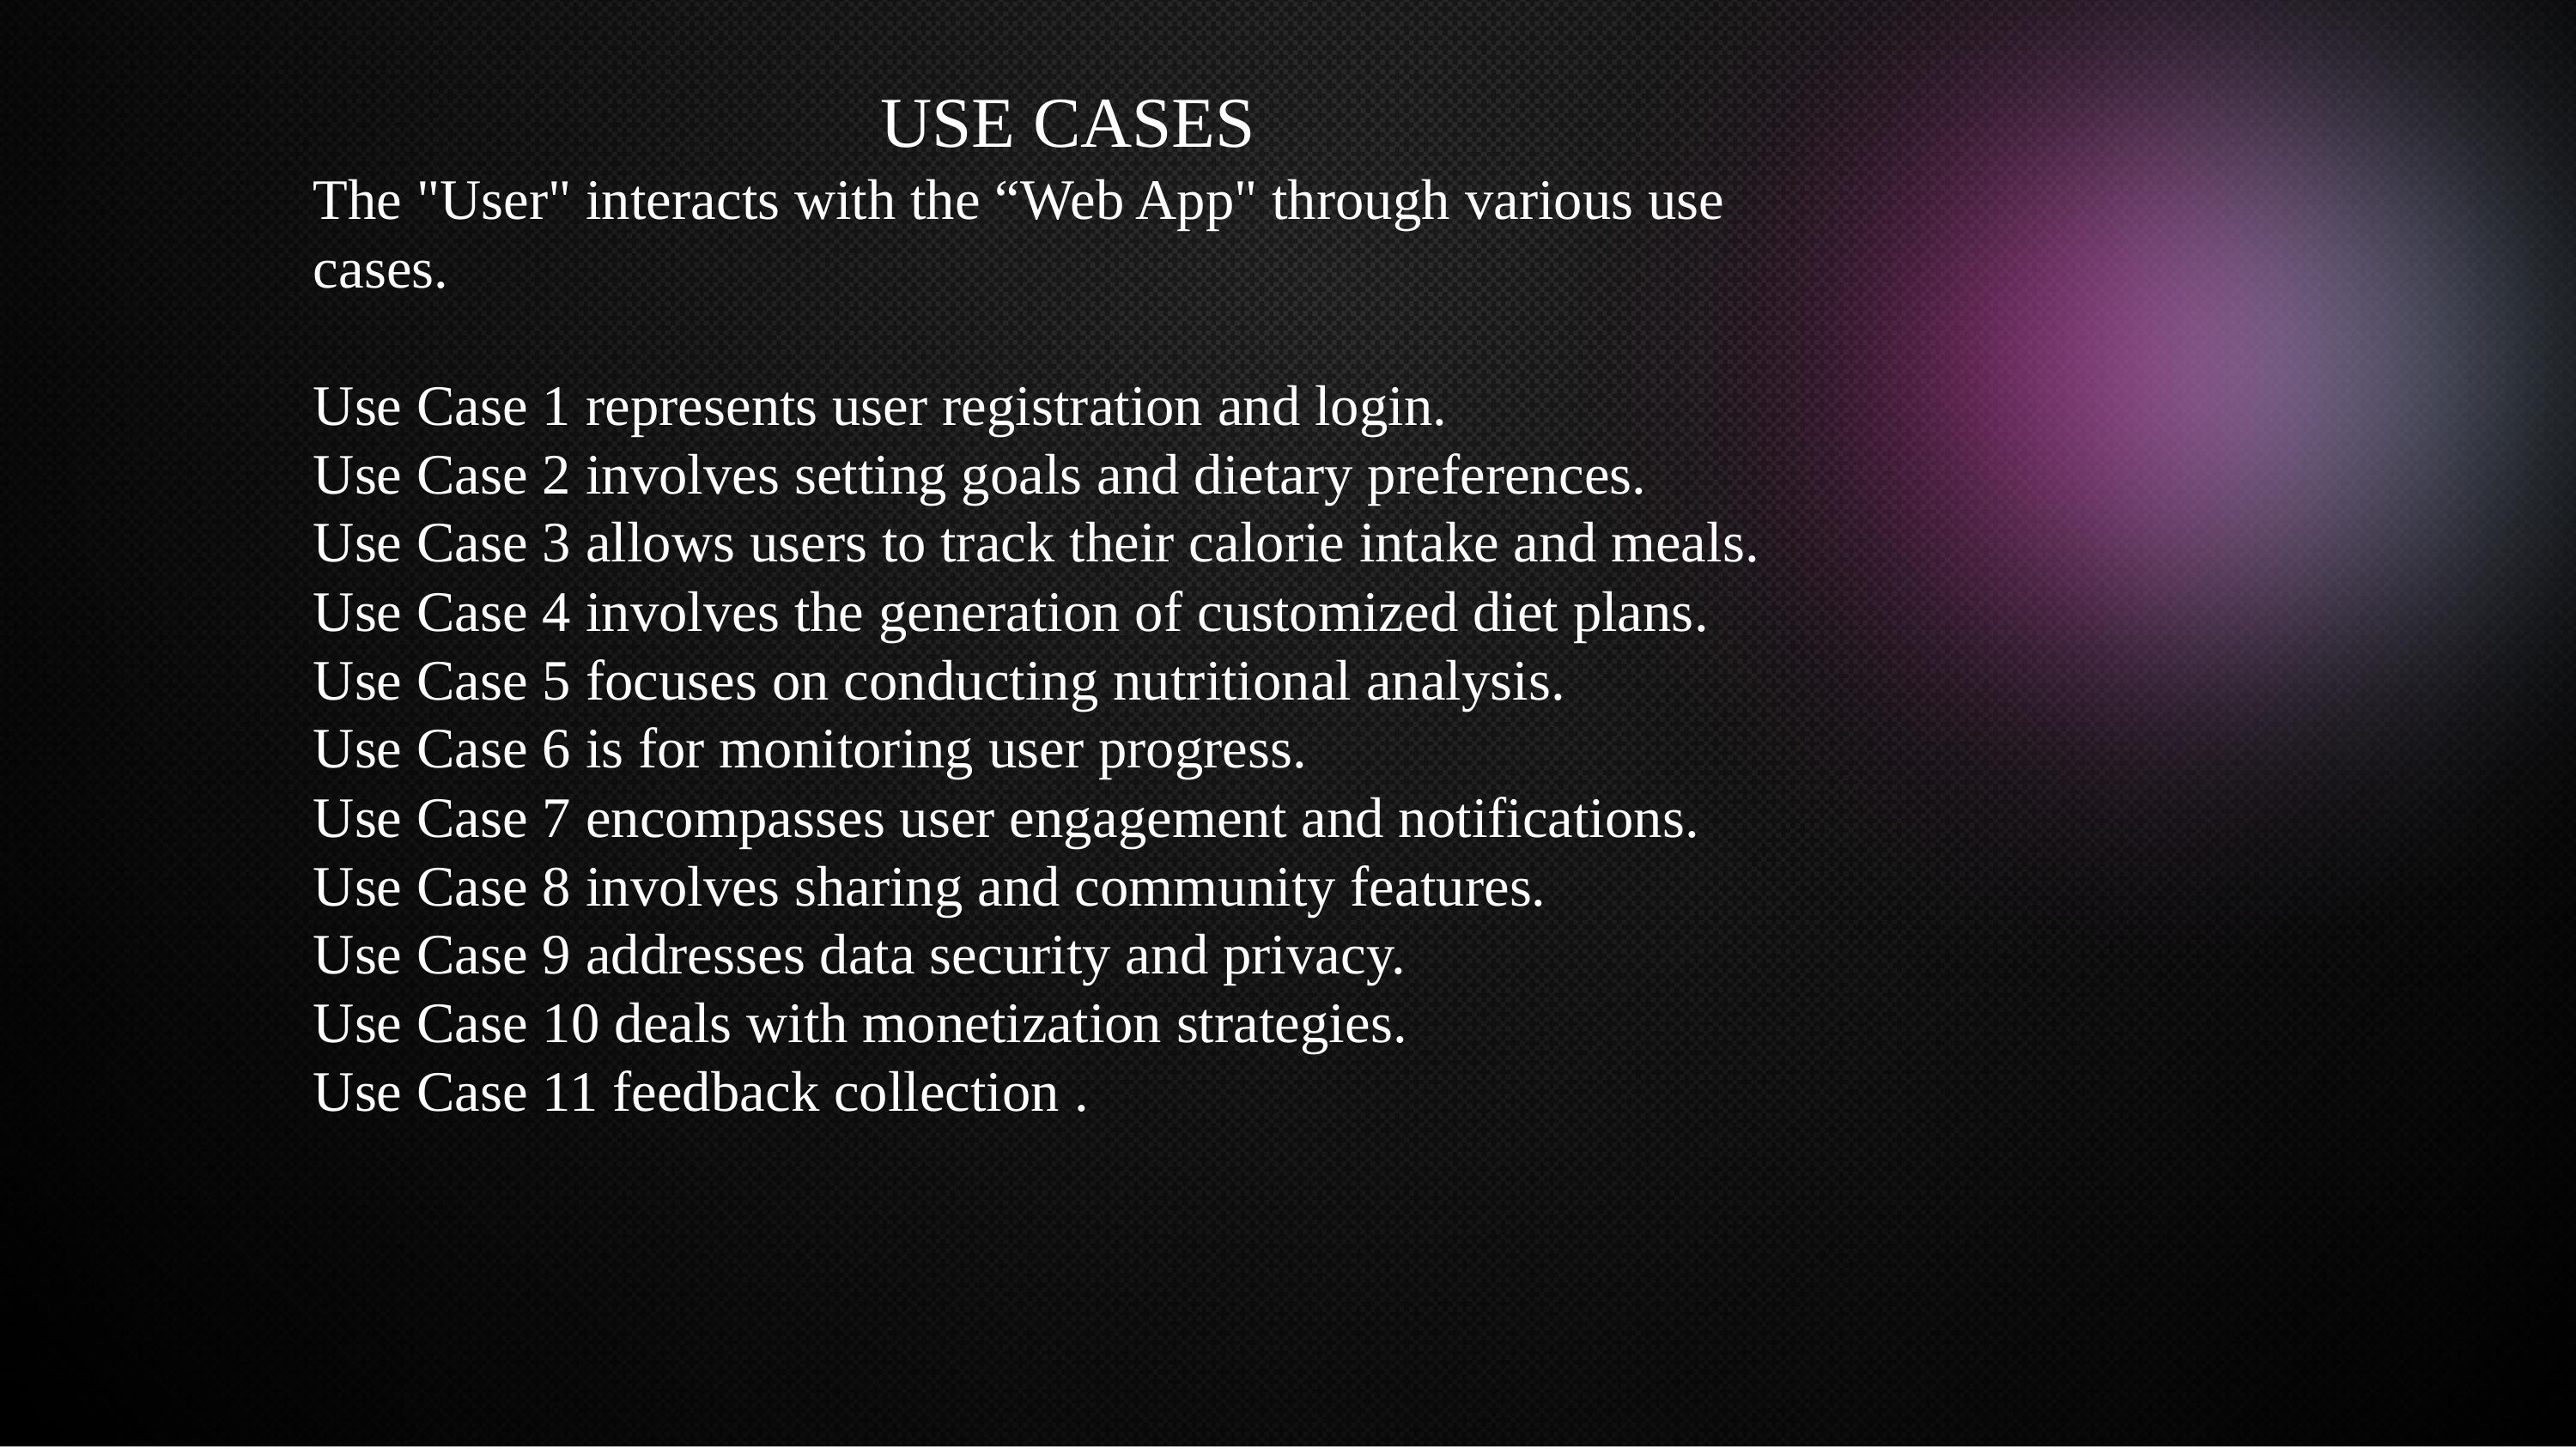

USE CASES
The "User" interacts with the “Web App" through various use cases.

Use Case 1 represents user registration and login.
Use Case 2 involves setting goals and dietary preferences.
Use Case 3 allows users to track their calorie intake and meals.
Use Case 4 involves the generation of customized diet plans.
Use Case 5 focuses on conducting nutritional analysis.
Use Case 6 is for monitoring user progress.
Use Case 7 encompasses user engagement and notifications.
Use Case 8 involves sharing and community features.
Use Case 9 addresses data security and privacy.
Use Case 10 deals with monetization strategies.
Use Case 11 feedback collection .